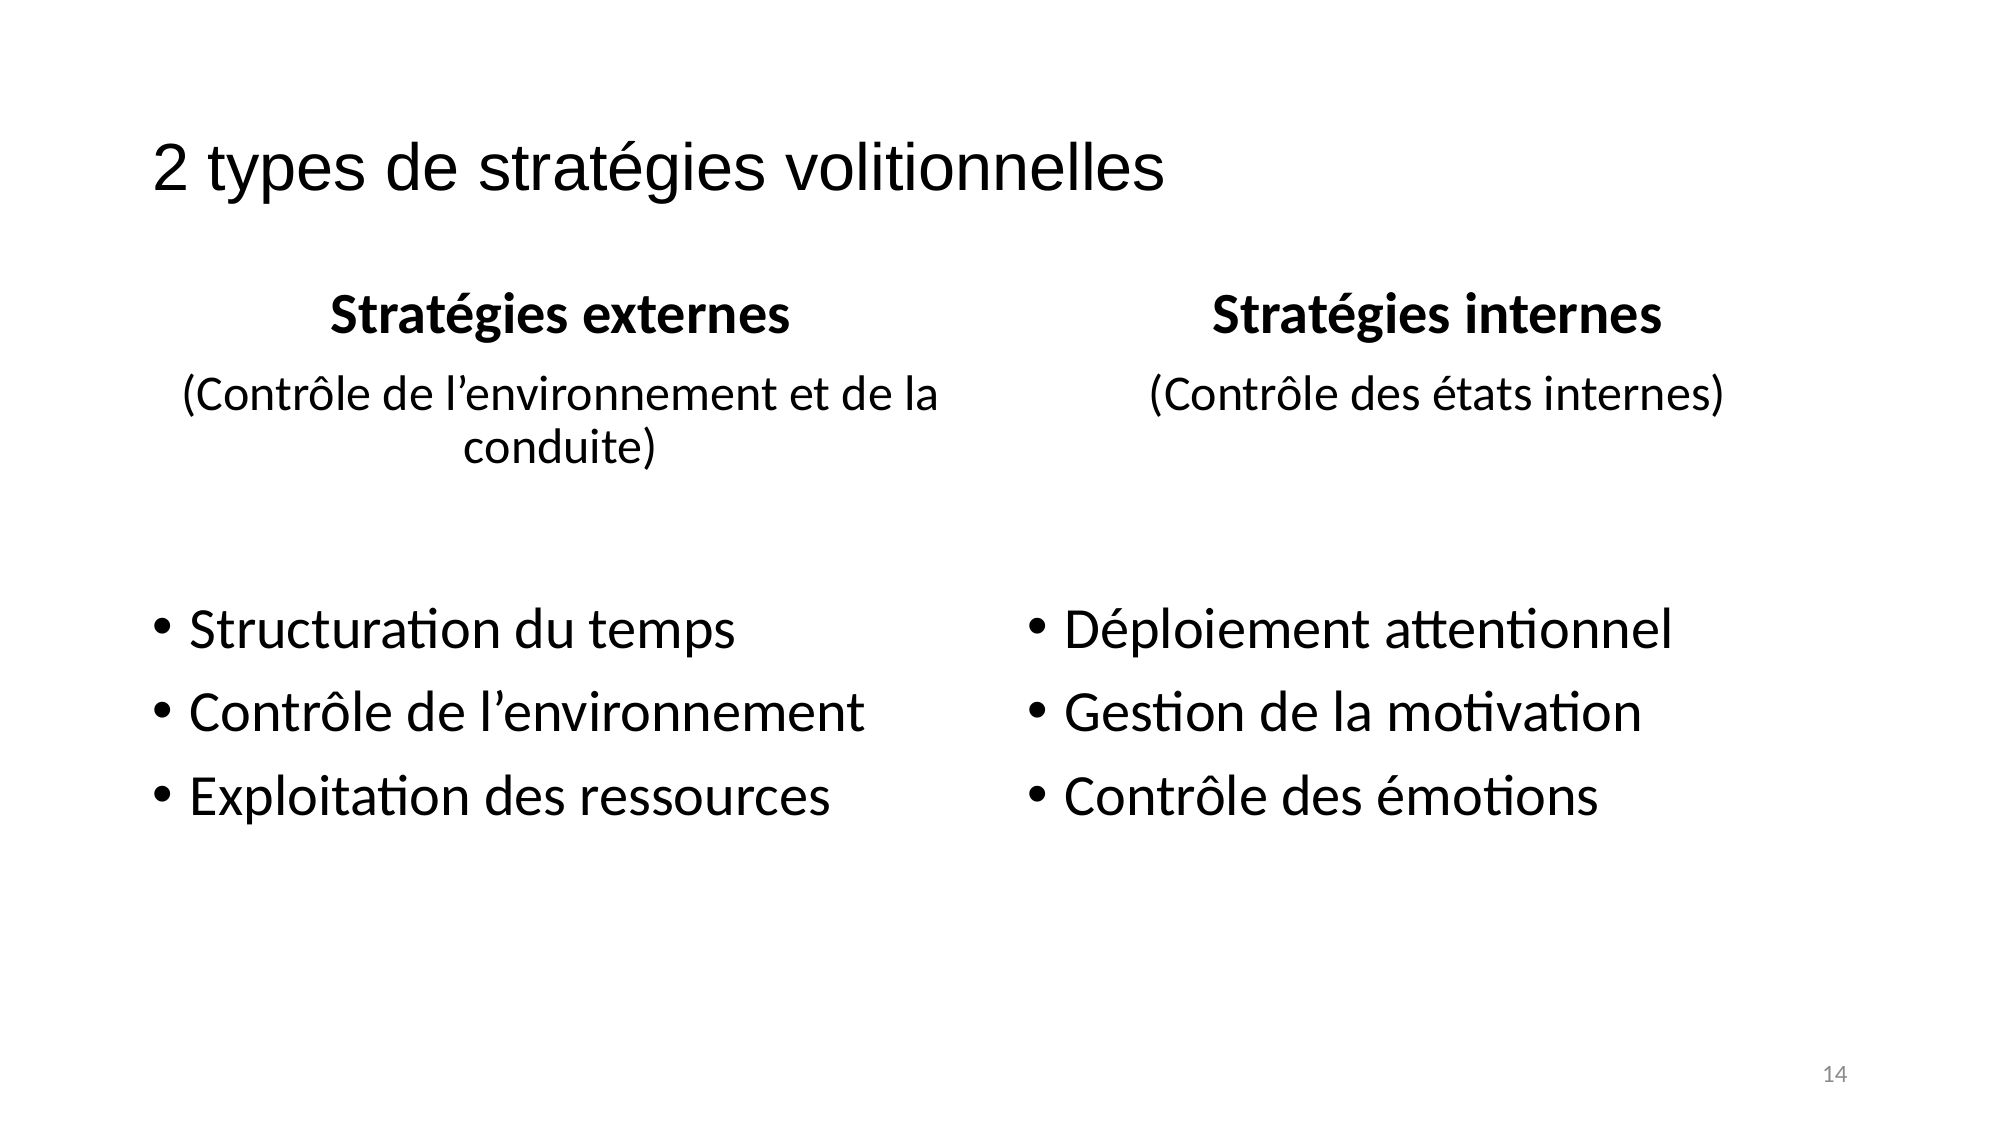

2 types de stratégies volitionnelles
Stratégies externes
(Contrôle de l’environnement et de la conduite)
Stratégies internes
(Contrôle des états internes)
Structuration du temps
Contrôle de l’environnement
Exploitation des ressources
Déploiement attentionnel
Gestion de la motivation
Contrôle des émotions
14